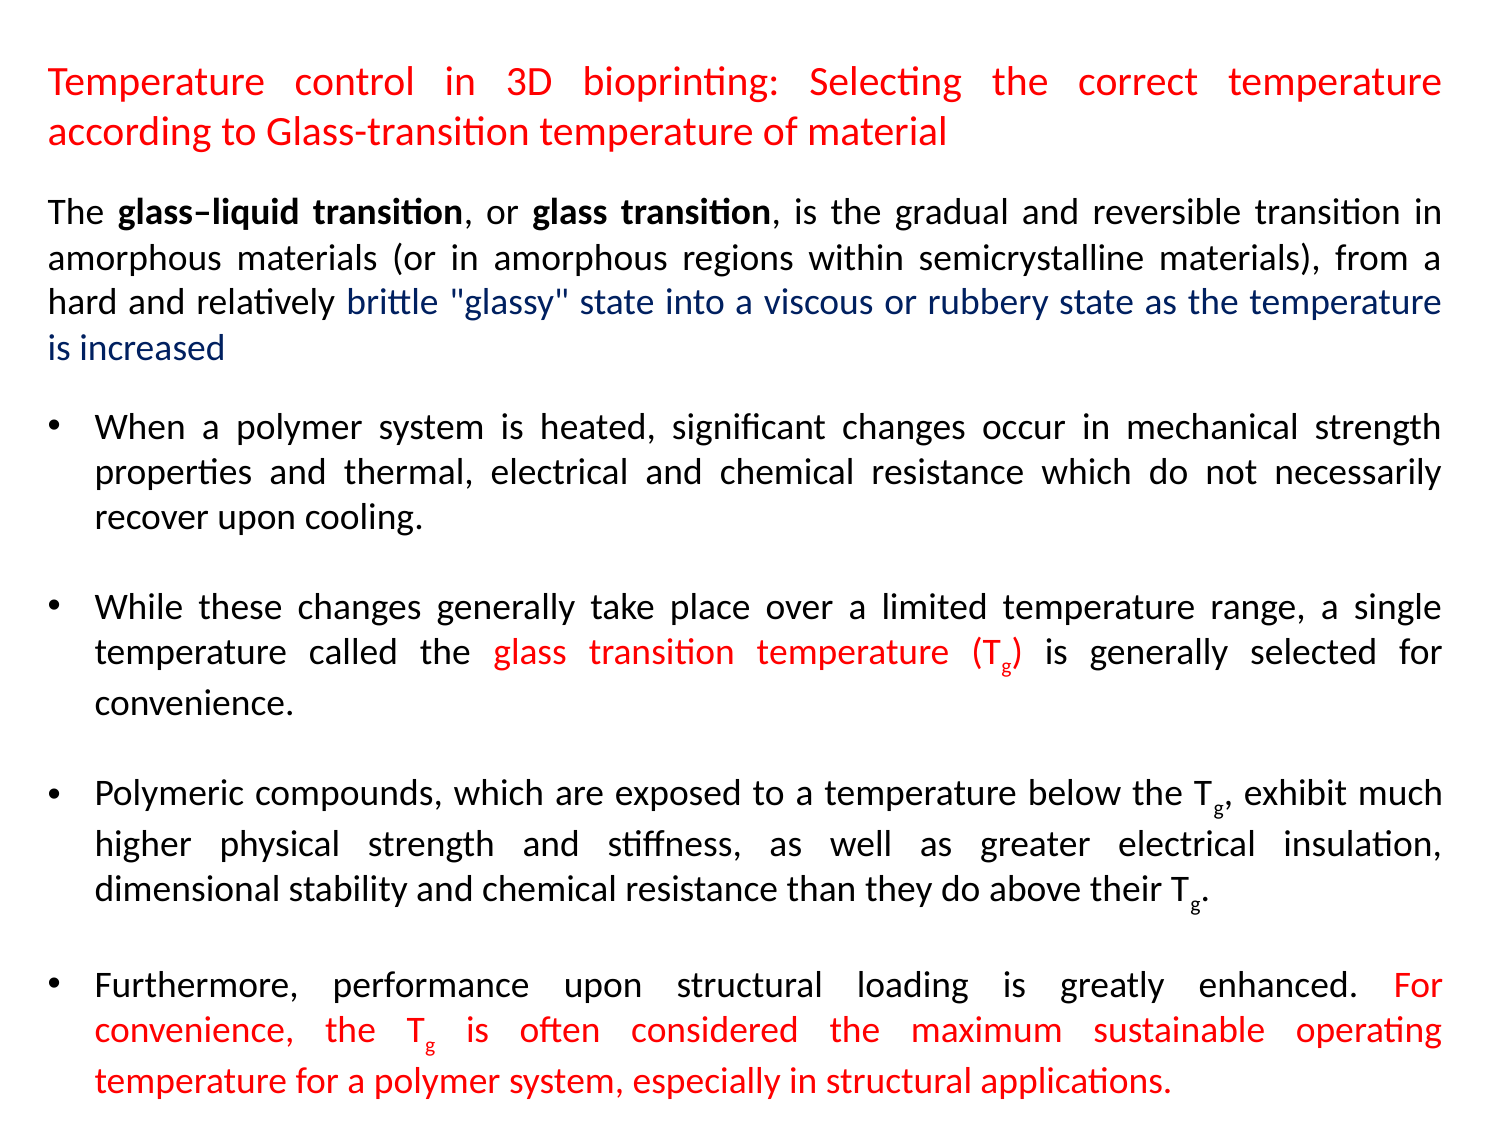

Temperature control in 3D bioprinting: Selecting the correct temperature according to Glass-transition temperature of material
The glass–liquid transition, or glass transition, is the gradual and reversible transition in amorphous materials (or in amorphous regions within semicrystalline materials), from a hard and relatively brittle "glassy" state into a viscous or rubbery state as the temperature is increased
When a polymer system is heated, significant changes occur in mechanical strength properties and thermal, electrical and chemical resistance which do not necessarily recover upon cooling.

While these changes generally take place over a limited temperature range, a single temperature called the glass transition temperature (Tg) is generally selected for convenience.

Polymeric compounds, which are exposed to a temperature below the Tg, exhibit much higher physical strength and stiffness, as well as greater electrical insulation, dimensional stability and chemical resistance than they do above their Tg.

Furthermore, performance upon structural loading is greatly enhanced. For convenience, the Tg is often considered the maximum sustainable operating temperature for a polymer system, especially in structural applications.